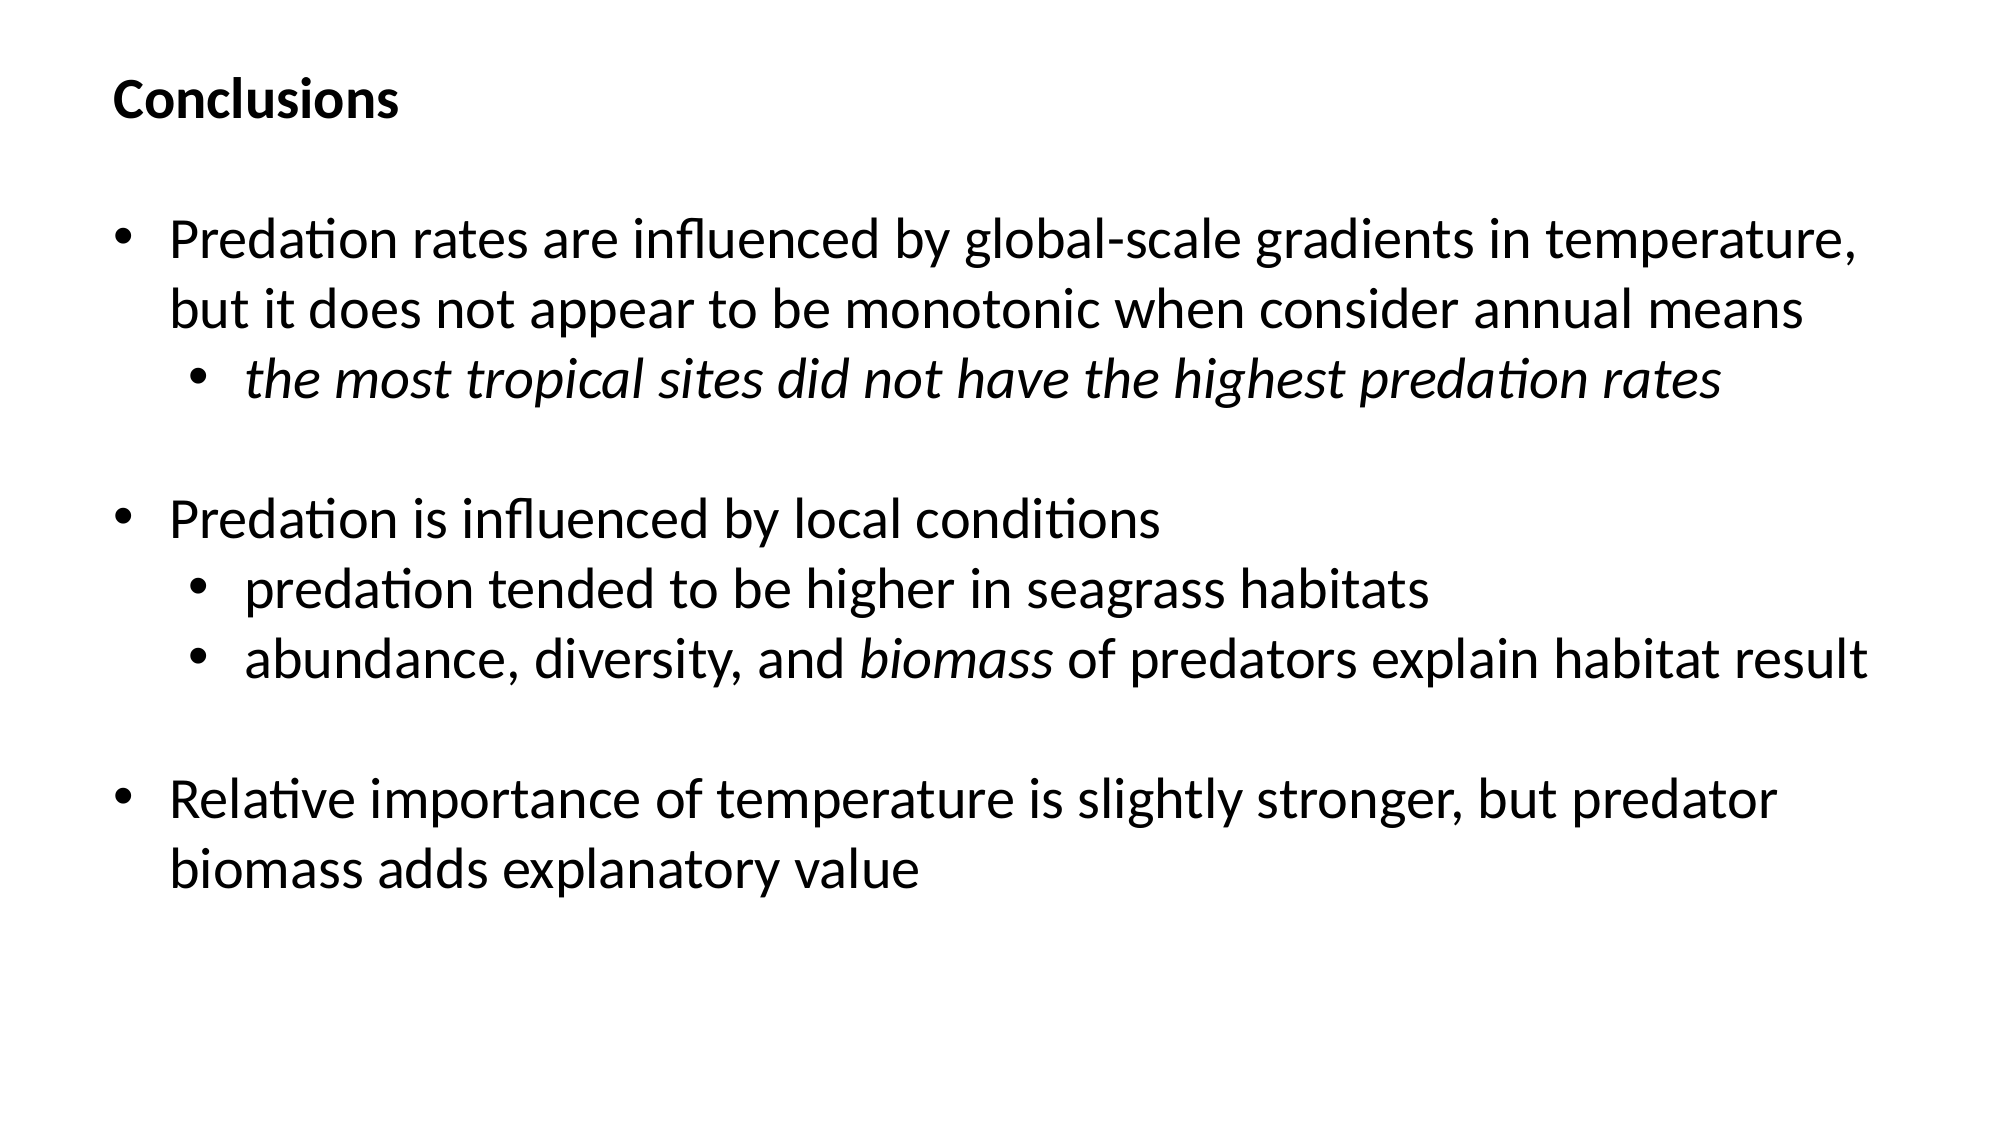

Conclusions

Predation rates are influenced by global-scale gradients in temperature, but it does not appear to be monotonic when consider annual means
the most tropical sites did not have the highest predation rates

Predation is influenced by local conditions
predation tended to be higher in seagrass habitats
abundance, diversity, and biomass of predators explain habitat result

Relative importance of temperature is slightly stronger, but predator biomass adds explanatory value